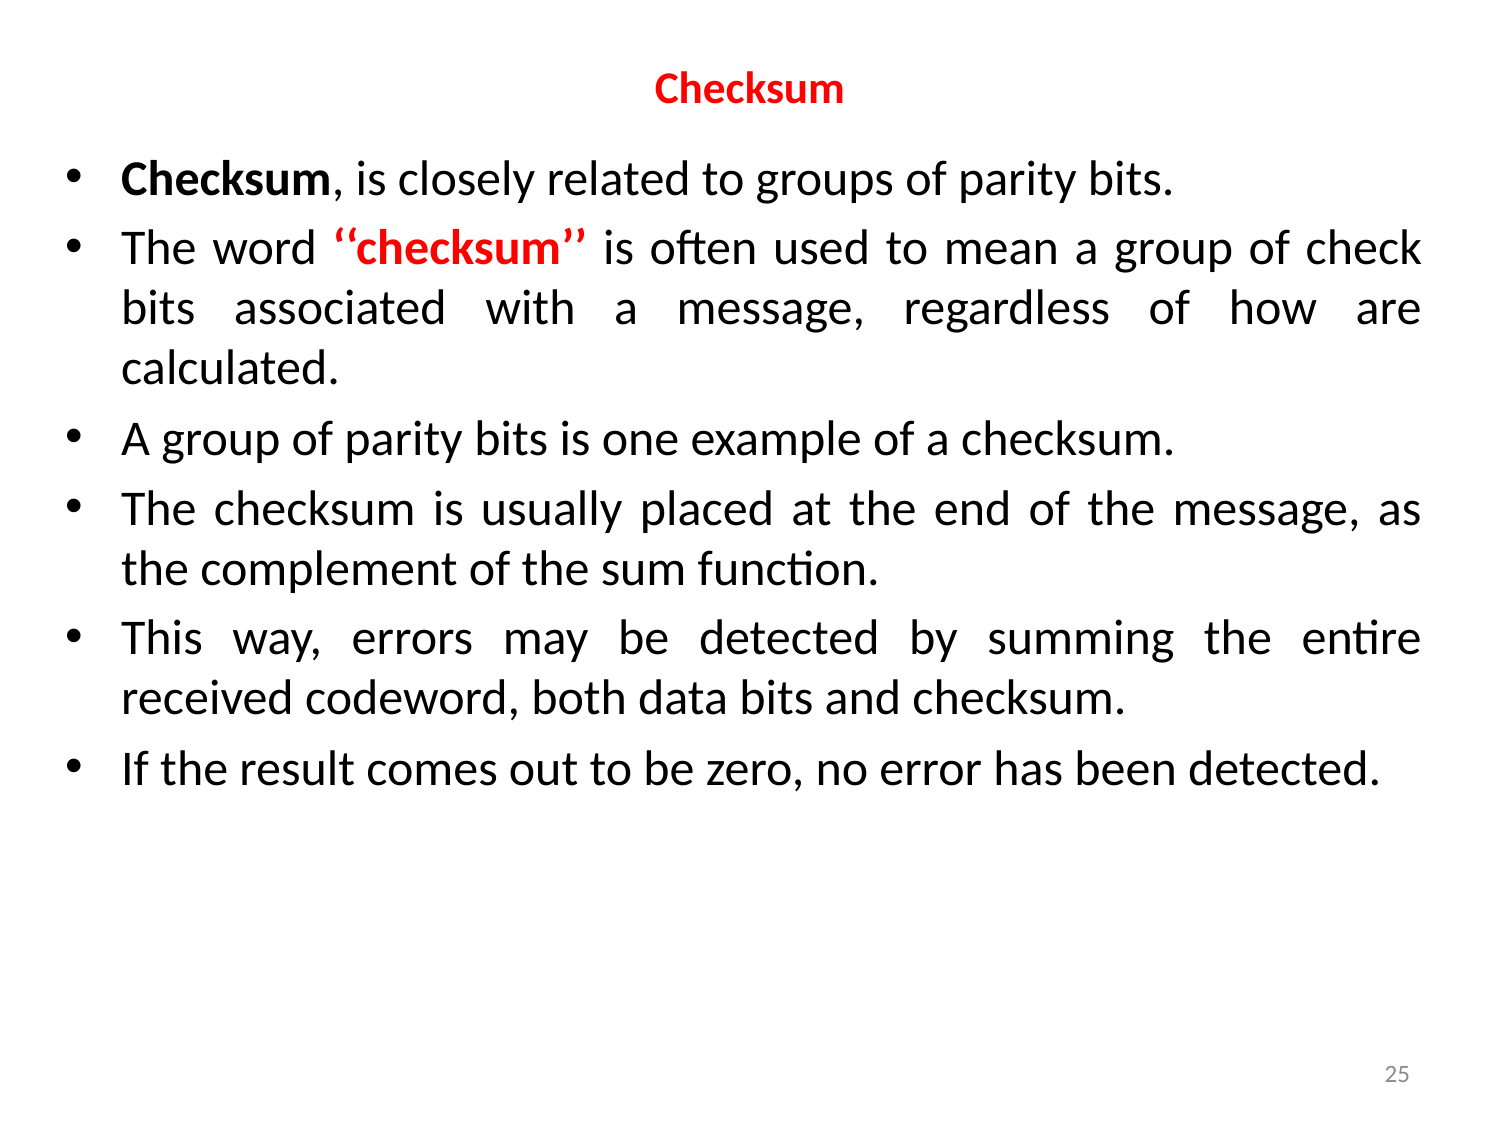

# Checksum
Checksum, is closely related to groups of parity bits.
The word ‘‘checksum’’ is often used to mean a group of check bits associated with a message, regardless of how are calculated.
A group of parity bits is one example of a checksum.
The checksum is usually placed at the end of the message, as the complement of the sum function.
This way, errors may be detected by summing the entire received codeword, both data bits and checksum.
If the result comes out to be zero, no error has been detected.

25